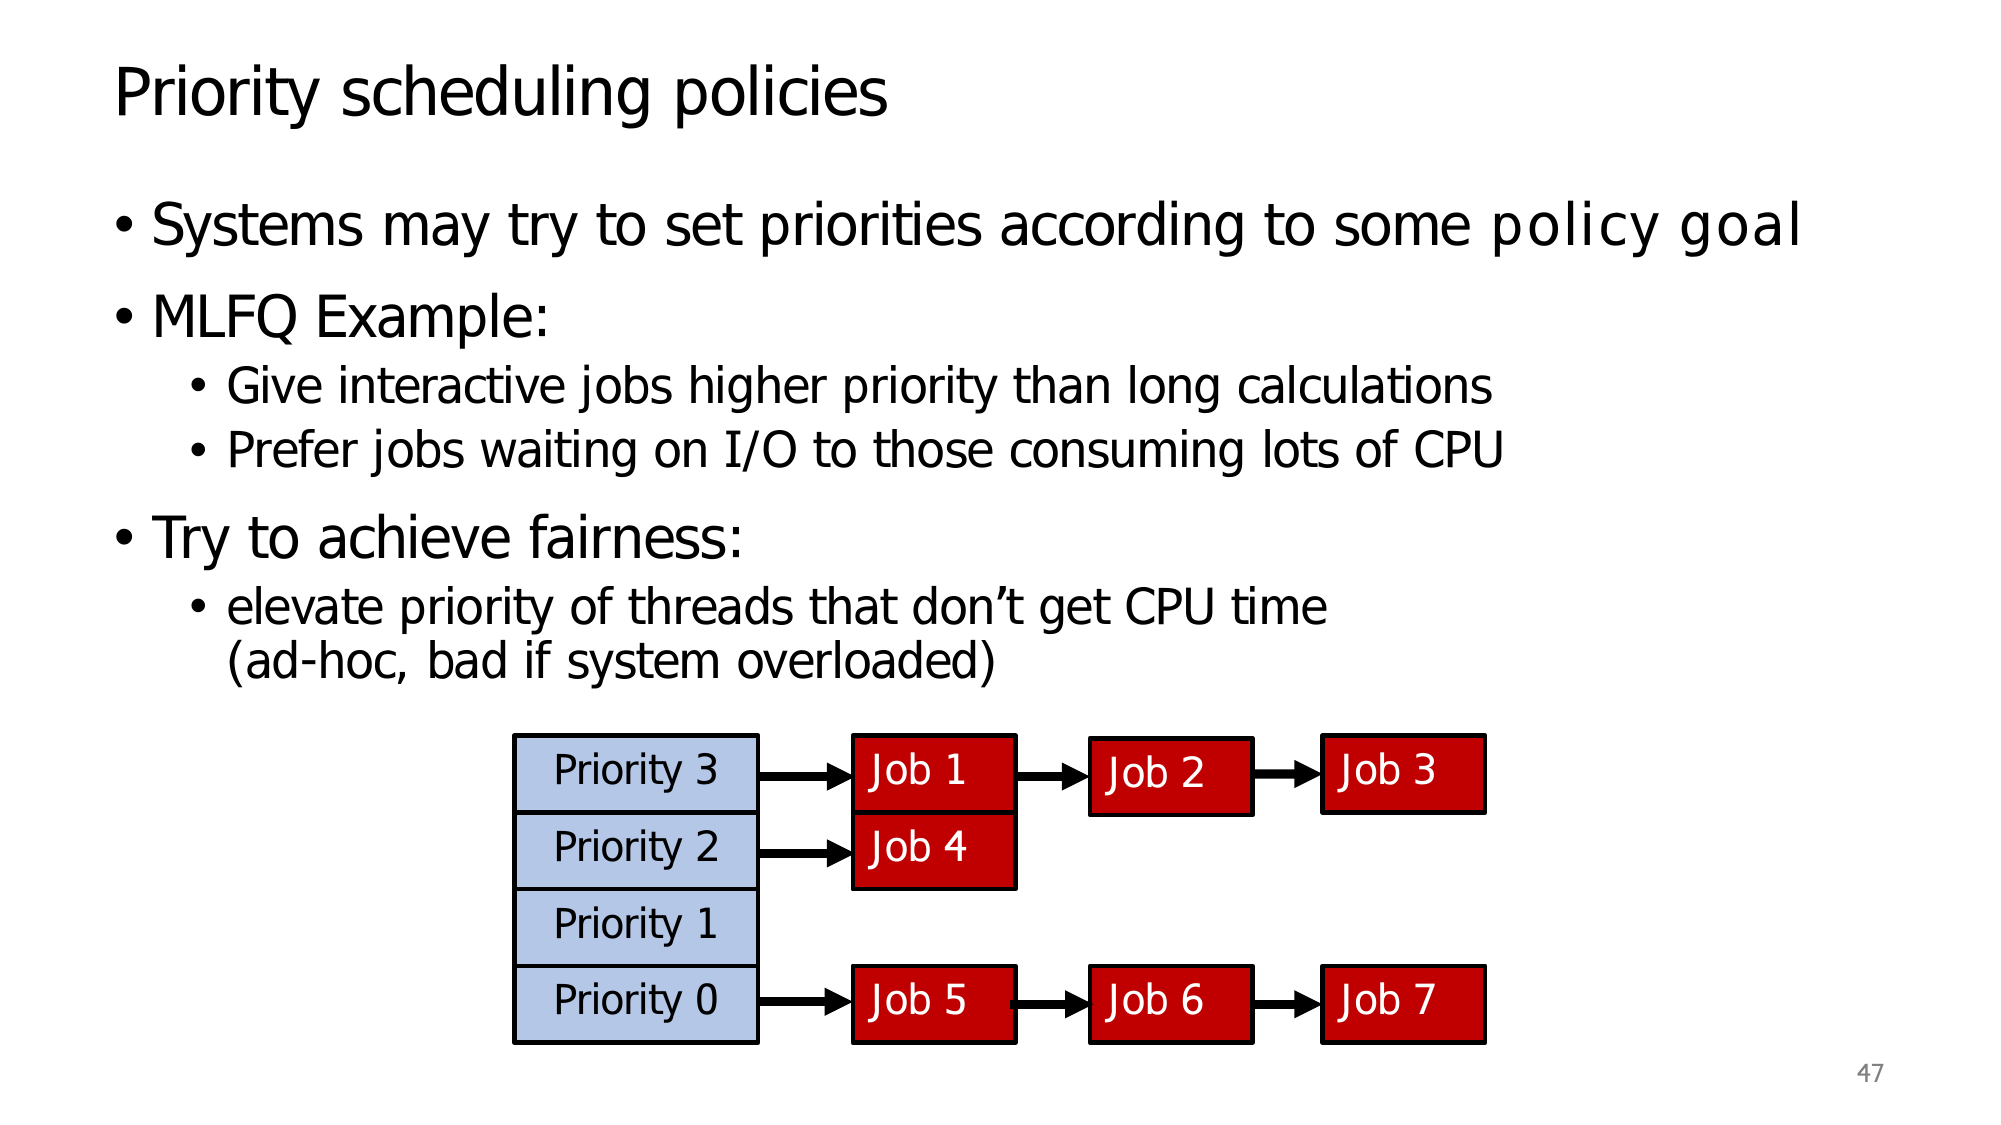

# Priority scheduling policies
Systems may try to set priorities according to some policy goal
MLFQ Example:
Give interactive jobs higher priority than long calculations
Prefer jobs waiting on I/O to those consuming lots of CPU
Try to achieve fairness:
elevate priority of threads that don’t get CPU time
(ad-hoc, bad if system overloaded)

Priority 3
Job 1
Job 3
Job 2
Priority 2
Job 4
Priority 1
Priority 0
Job 5
Job 6
Job 7
47